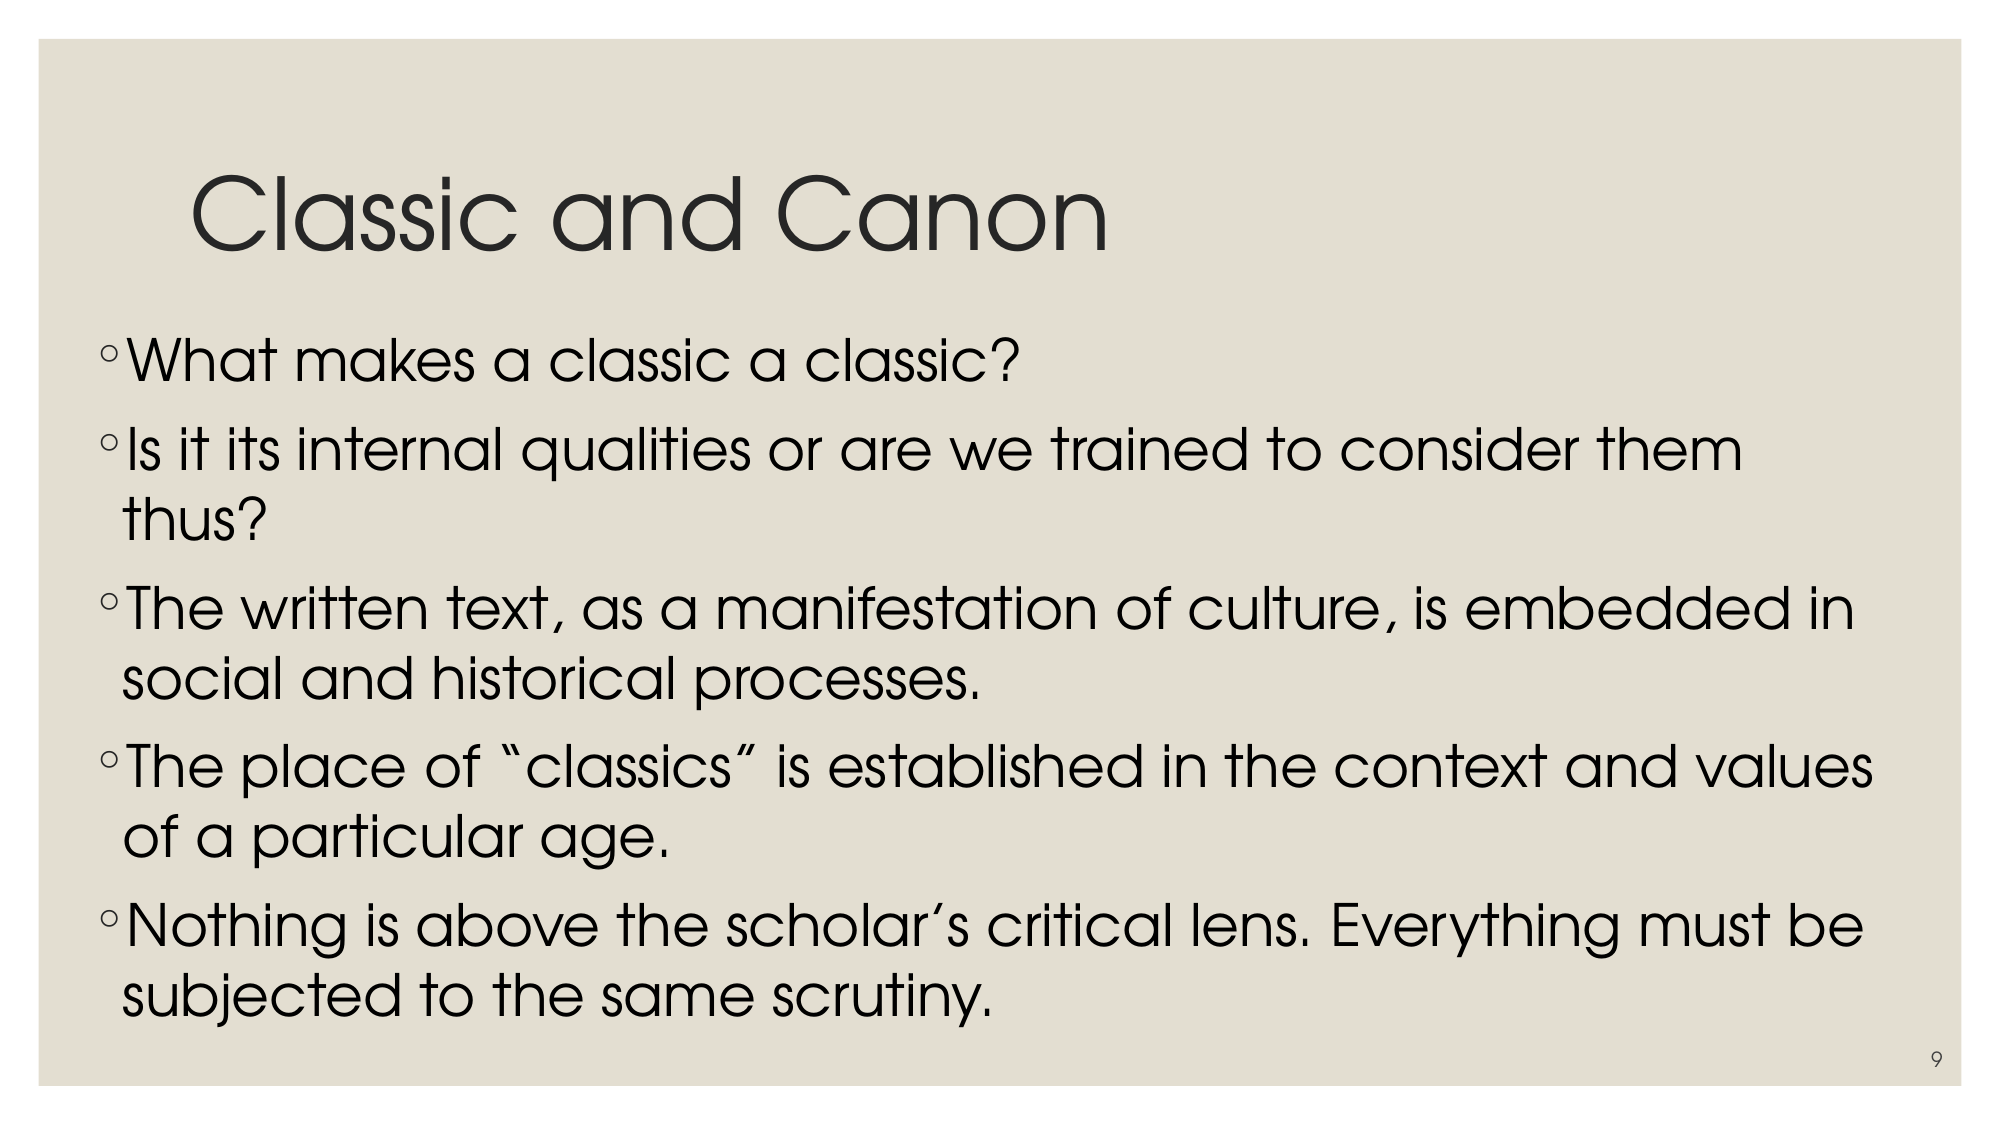

# Classic and Canon
What makes a classic a classic?
Is it its internal qualities or are we trained to consider them thus?
The written text, as a manifestation of culture, is embedded in social and historical processes.
The place of “classics” is established in the context and values of a particular age.
Nothing is above the scholar’s critical lens. Everything must be subjected to the same scrutiny.

9